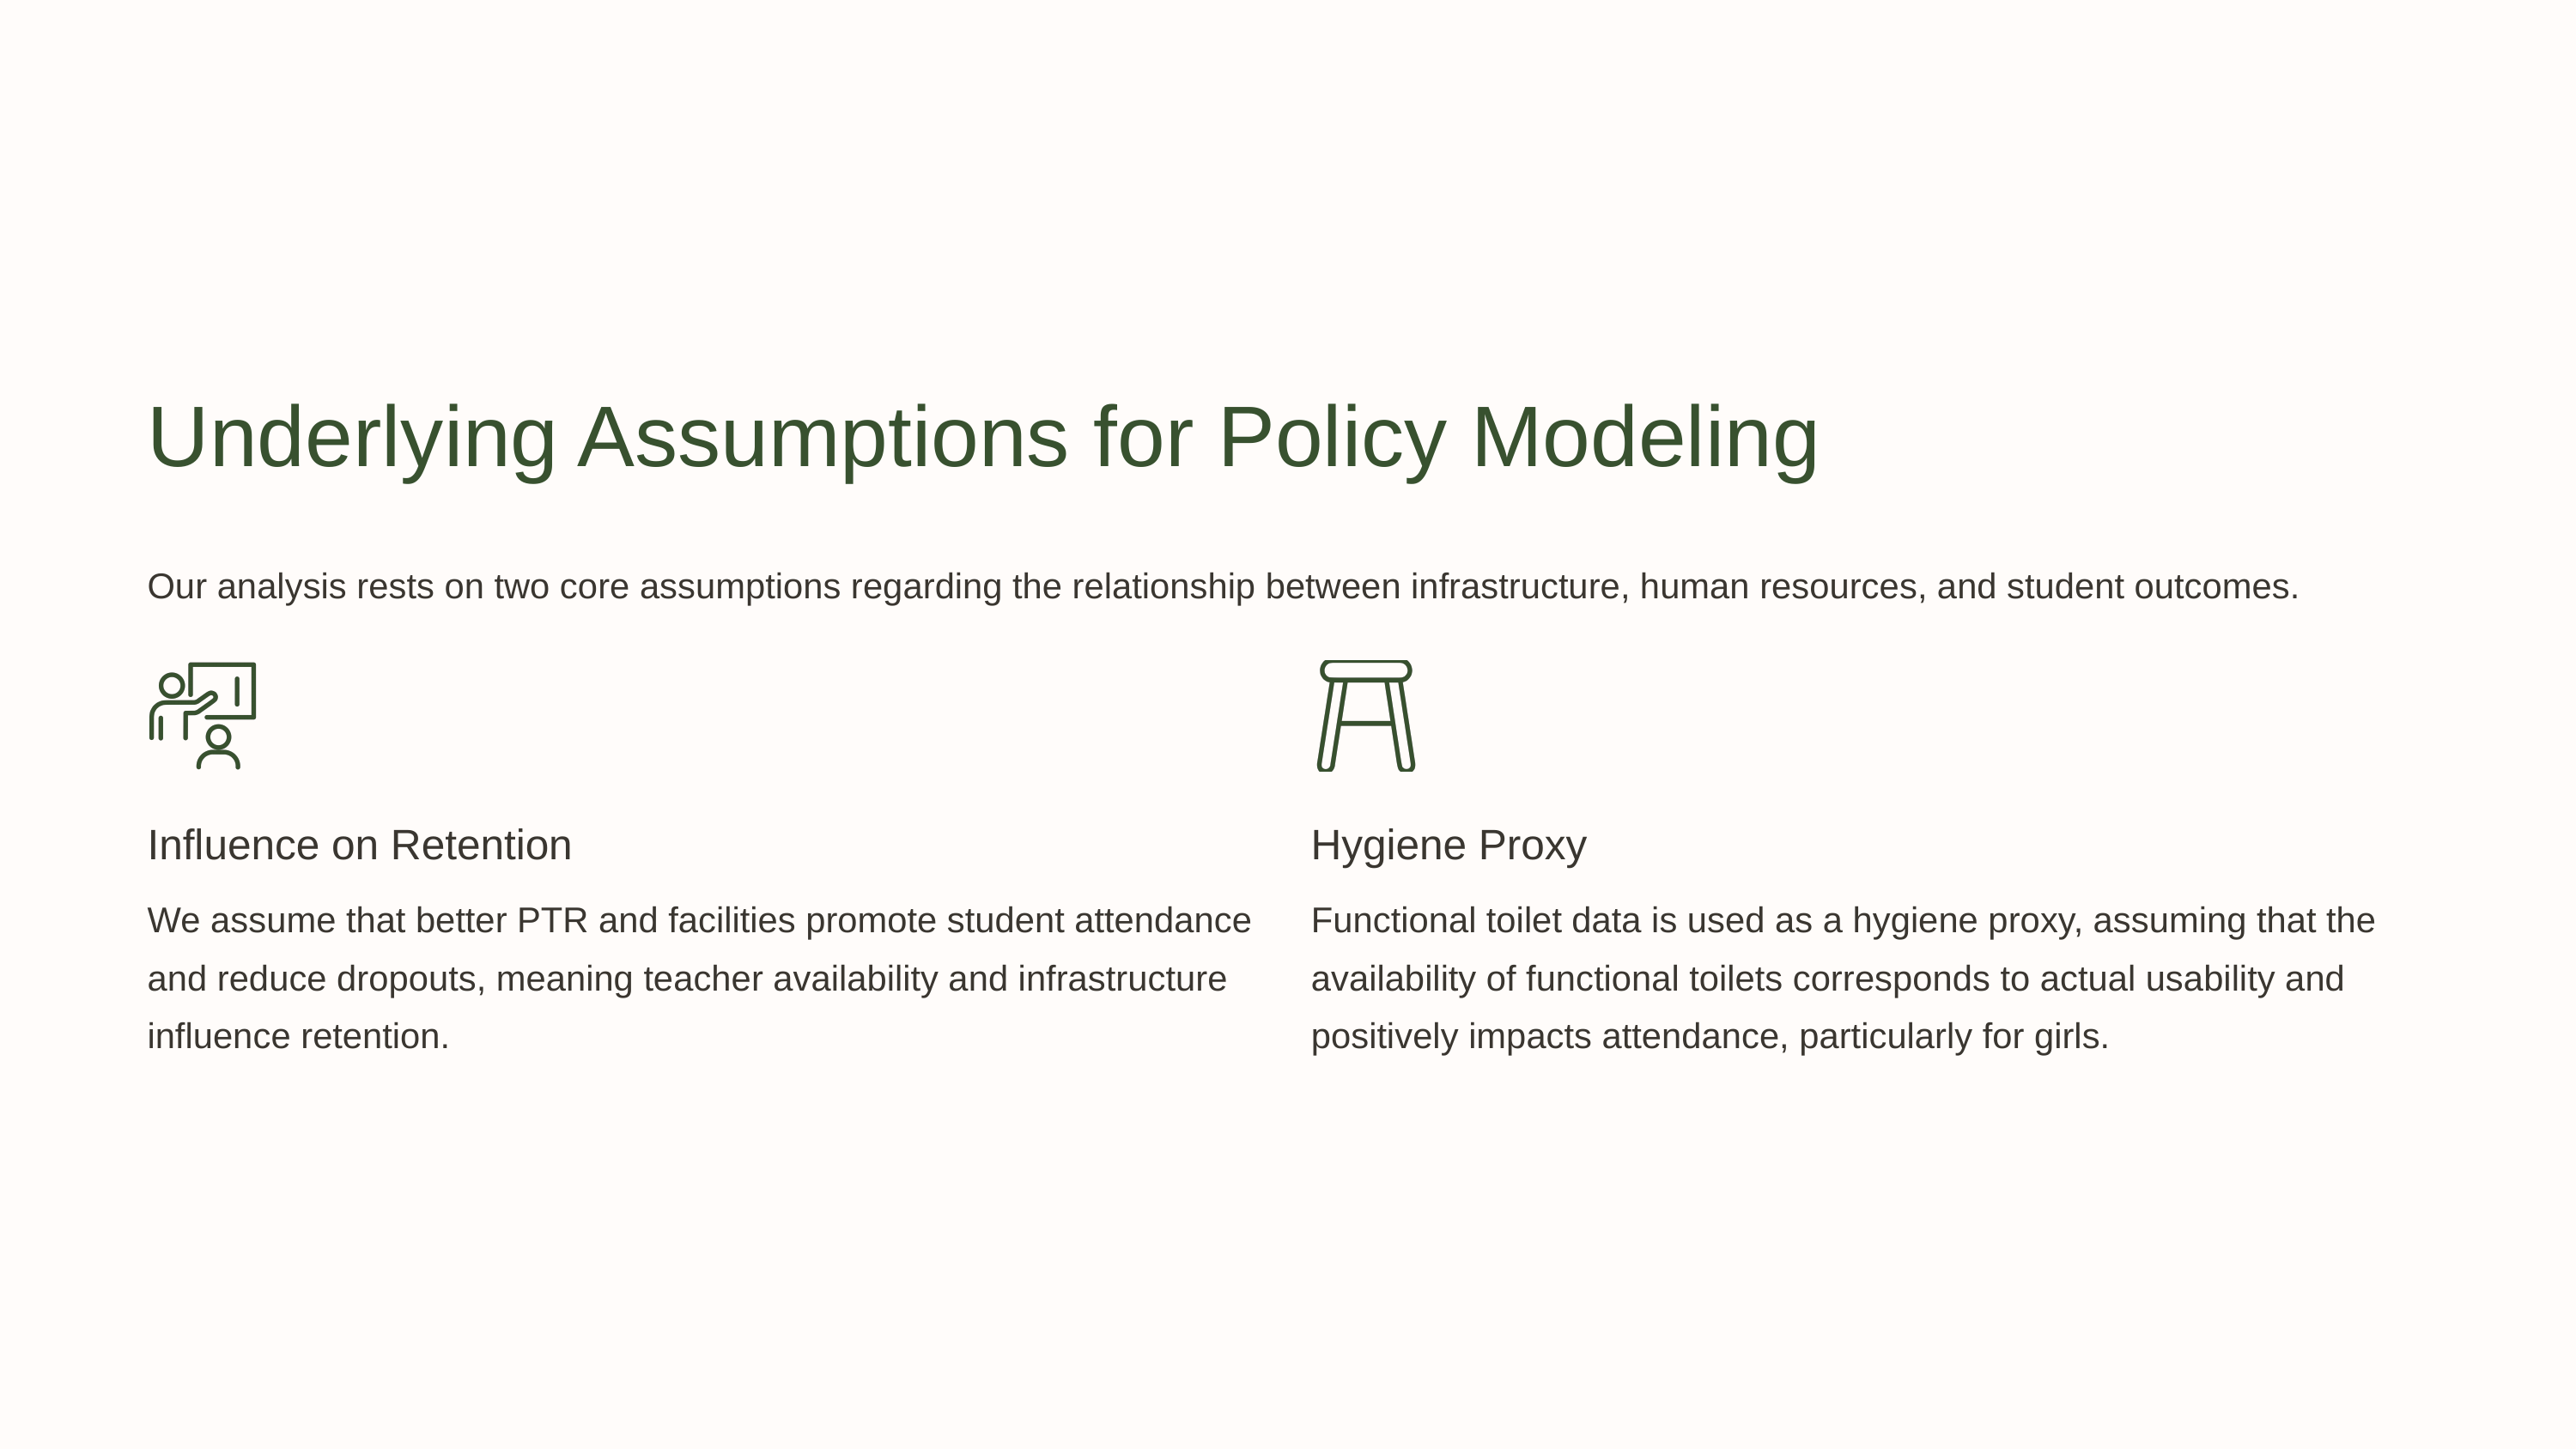

Underlying Assumptions for Policy Modeling
Our analysis rests on two core assumptions regarding the relationship between infrastructure, human resources, and student outcomes.

Influence on Retention
Hygiene Proxy
We assume that better PTR and facilities promote student attendance and reduce dropouts, meaning teacher availability and infrastructure influence retention.
Functional toilet data is used as a hygiene proxy, assuming that the availability of functional toilets corresponds to actual usability and positively impacts attendance, particularly for girls.